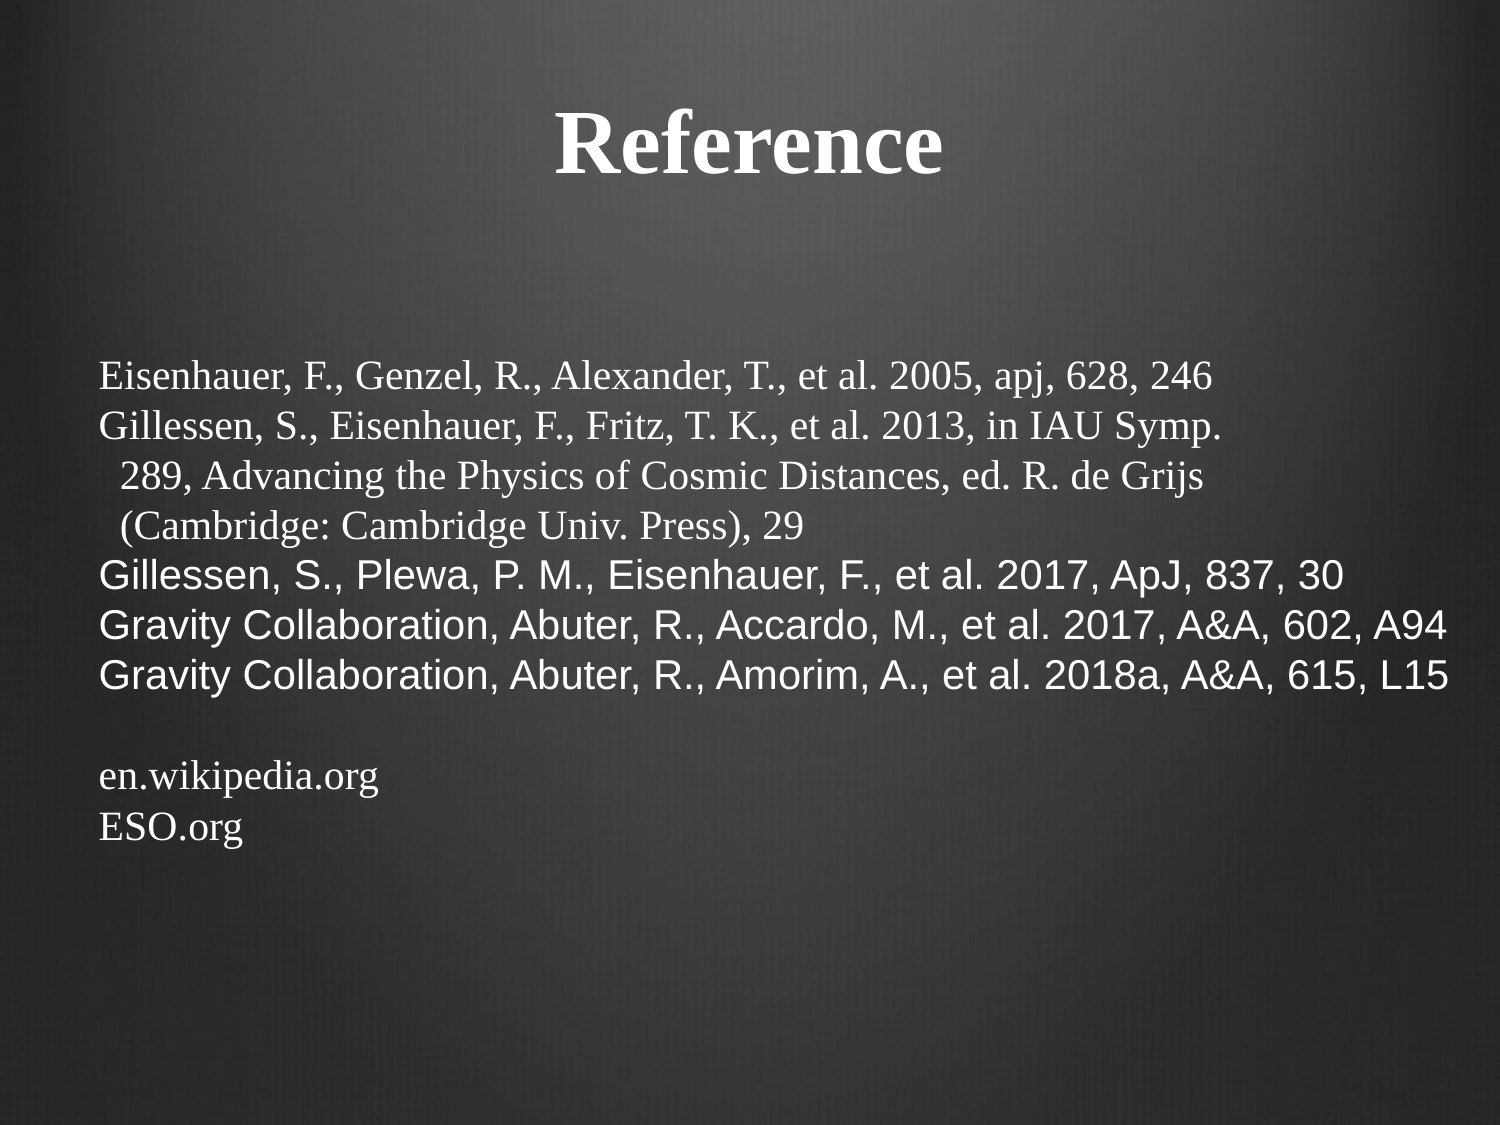

# Reference
Eisenhauer, F., Genzel, R., Alexander, T., et al. 2005, apj, 628, 246
Gillessen, S., Eisenhauer, F., Fritz, T. K., et al. 2013, in IAU Symp.
  289, Advancing the Physics of Cosmic Distances, ed. R. de Grijs
  (Cambridge: Cambridge Univ. Press), 29
Gillessen, S., Plewa, P. M., Eisenhauer, F., et al. 2017, ApJ, 837, 30
Gravity Collaboration, Abuter, R., Accardo, M., et al. 2017, A&A, 602, A94
Gravity Collaboration, Abuter, R., Amorim, A., et al. 2018a, A&A, 615, L15

en.wikipedia.org
ESO.org